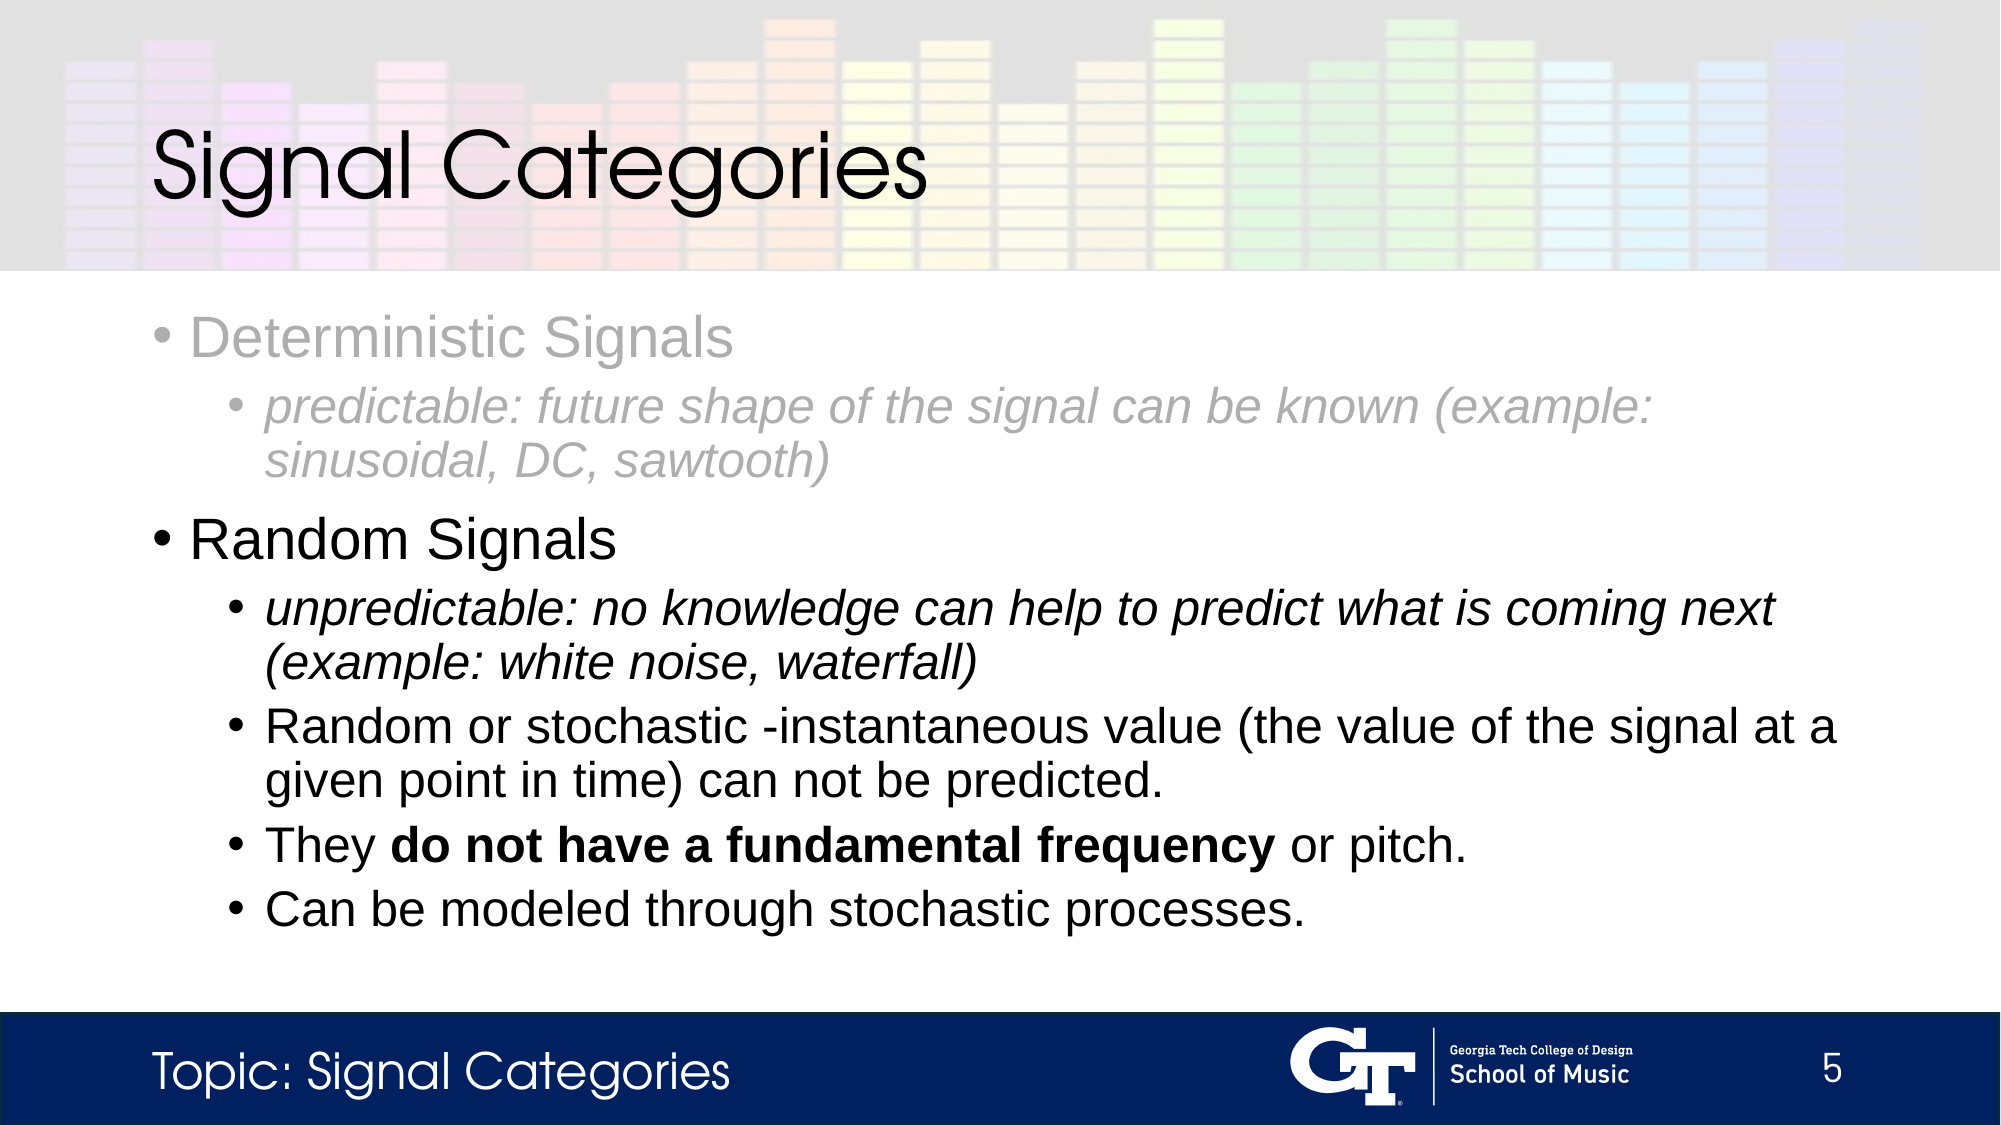

# Signal Categories
Deterministic Signals
predictable: future shape of the signal can be known (example: sinusoidal, DC, sawtooth)
Random Signals
unpredictable: no knowledge can help to predict what is coming next (example: white noise, waterfall)
Random or stochastic -instantaneous value (the value of the signal at a given point in time) can not be predicted.
They do not have a fundamental frequency or pitch.
Can be modeled through stochastic processes.

Topic: Signal Categories
5